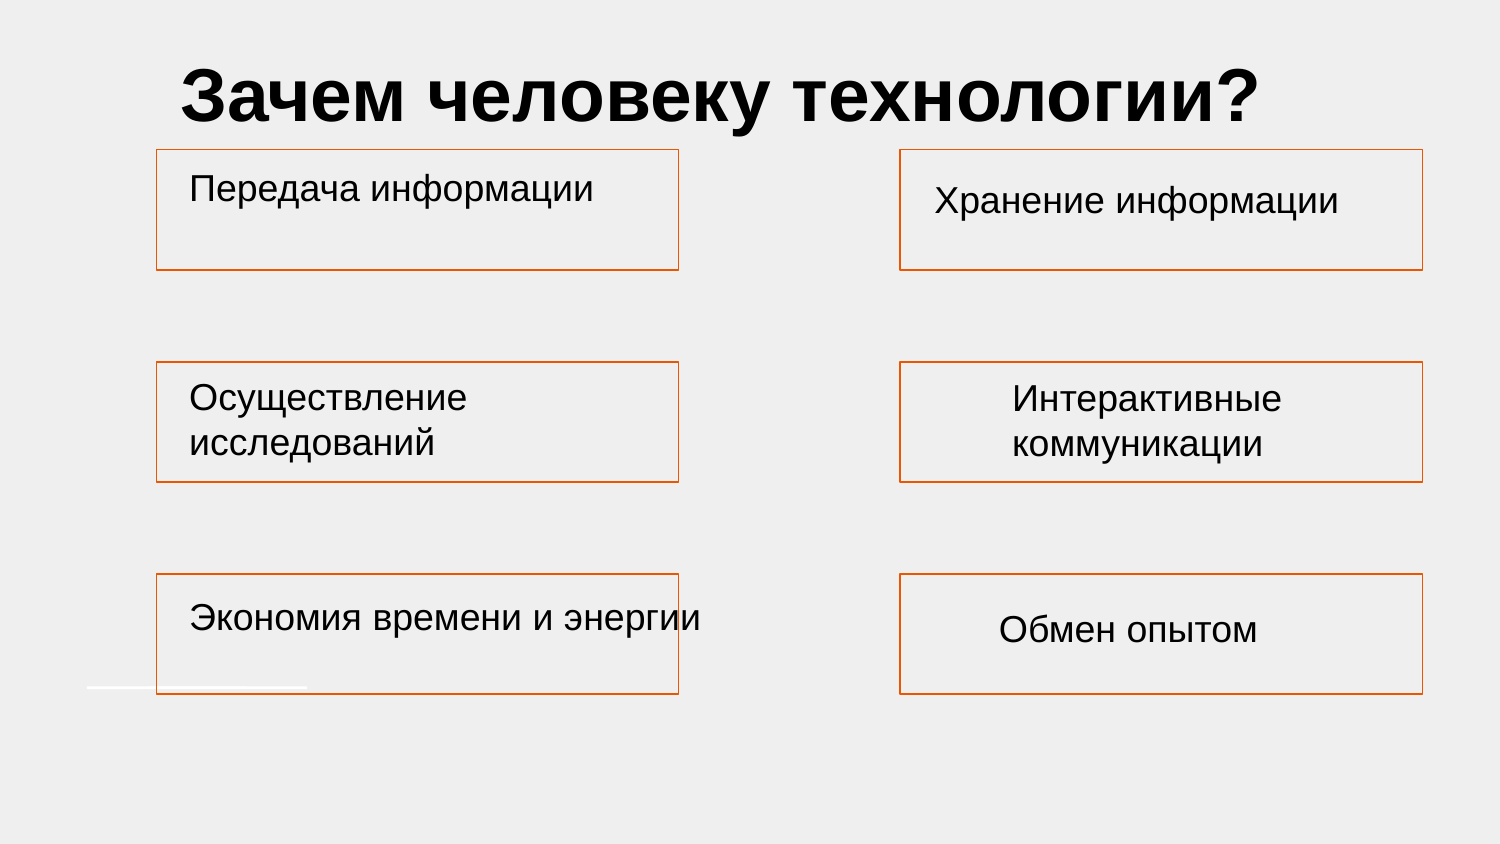

Зачем человеку технологии?
Передача информации

Хранение информации
Осуществление исследований
Интерактивные коммуникации

Экономия времени и энергии
Обмен опытом